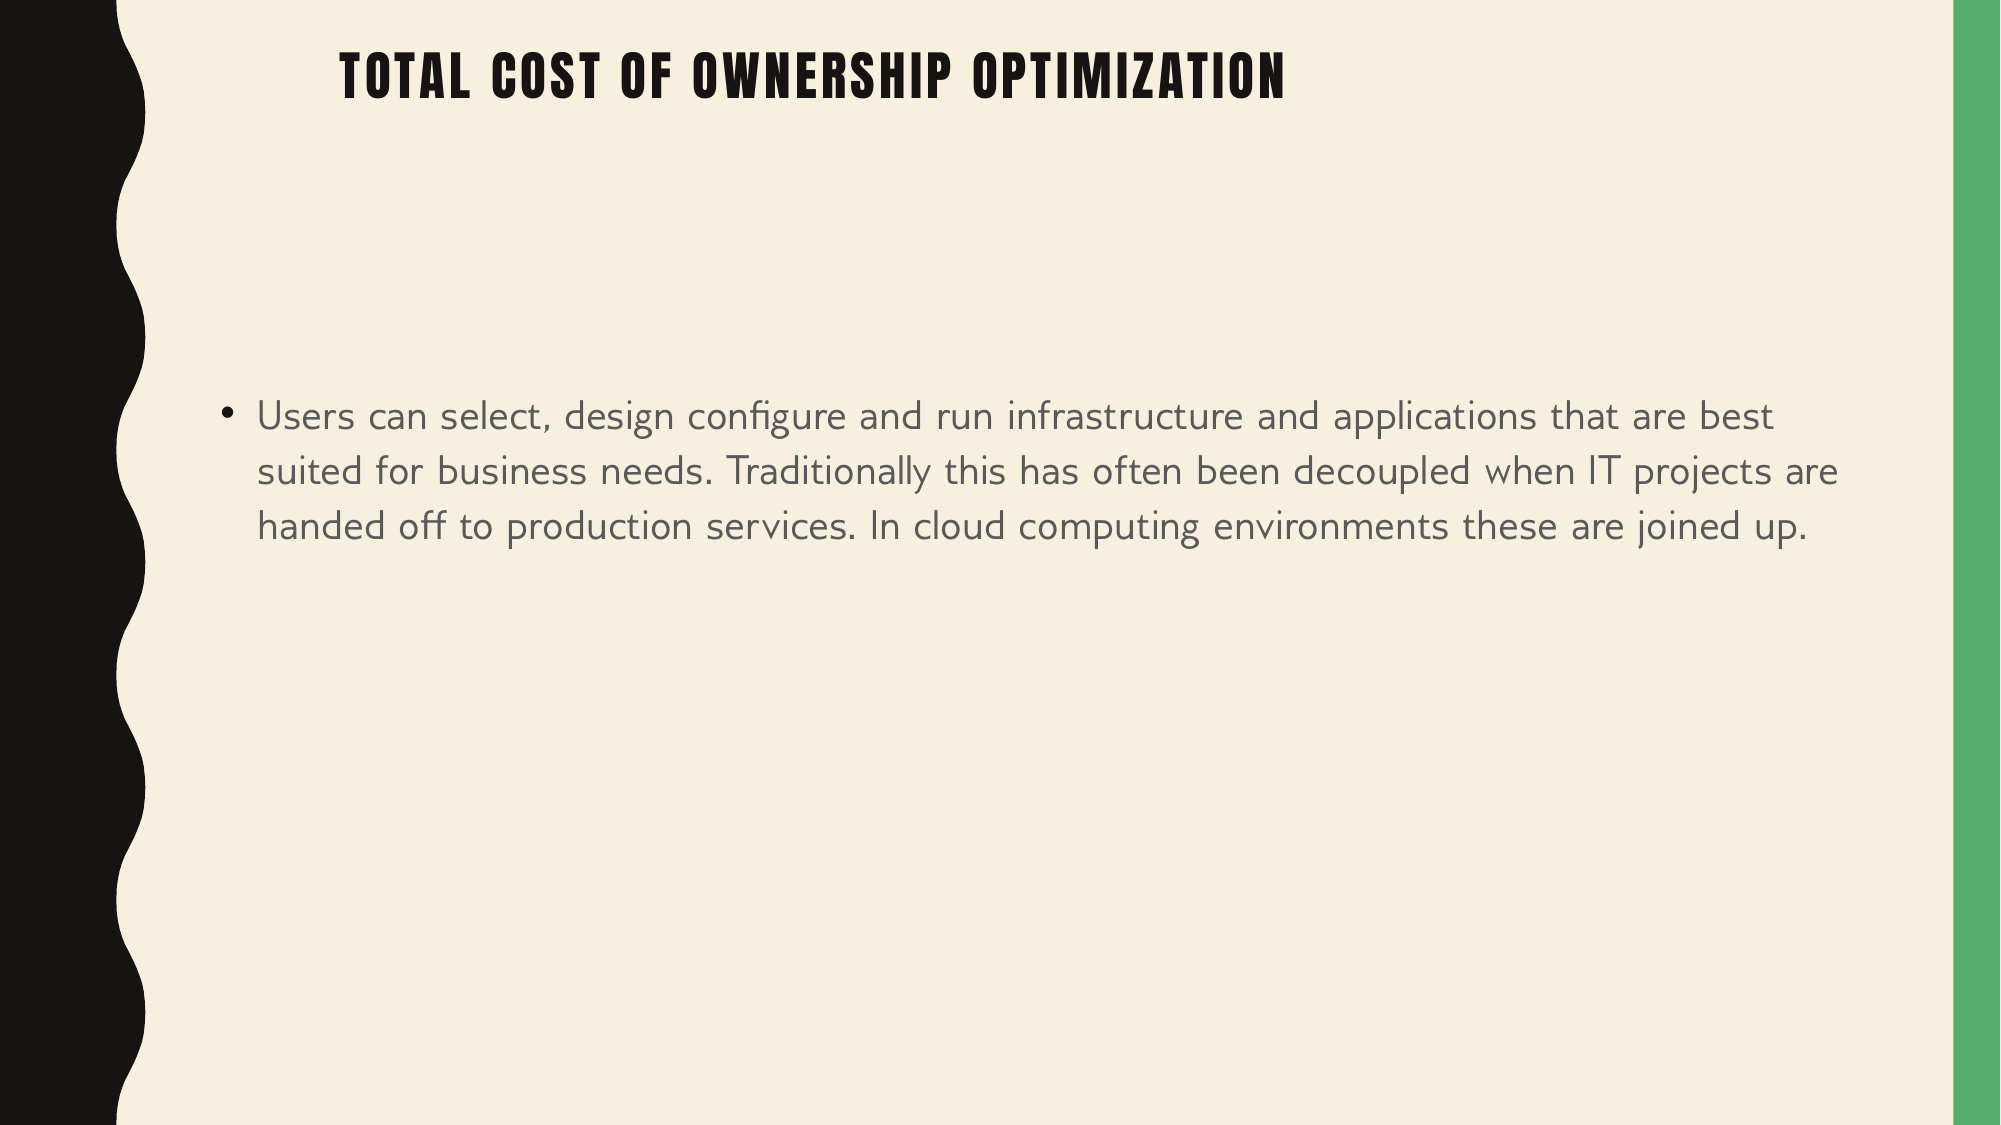

# Total Cost of Ownership Optimization
Users can select, design configure and run infrastructure and applications that are best suited for business needs. Traditionally this has often been decoupled when IT projects are handed off to production services. In cloud computing environments these are joined up.